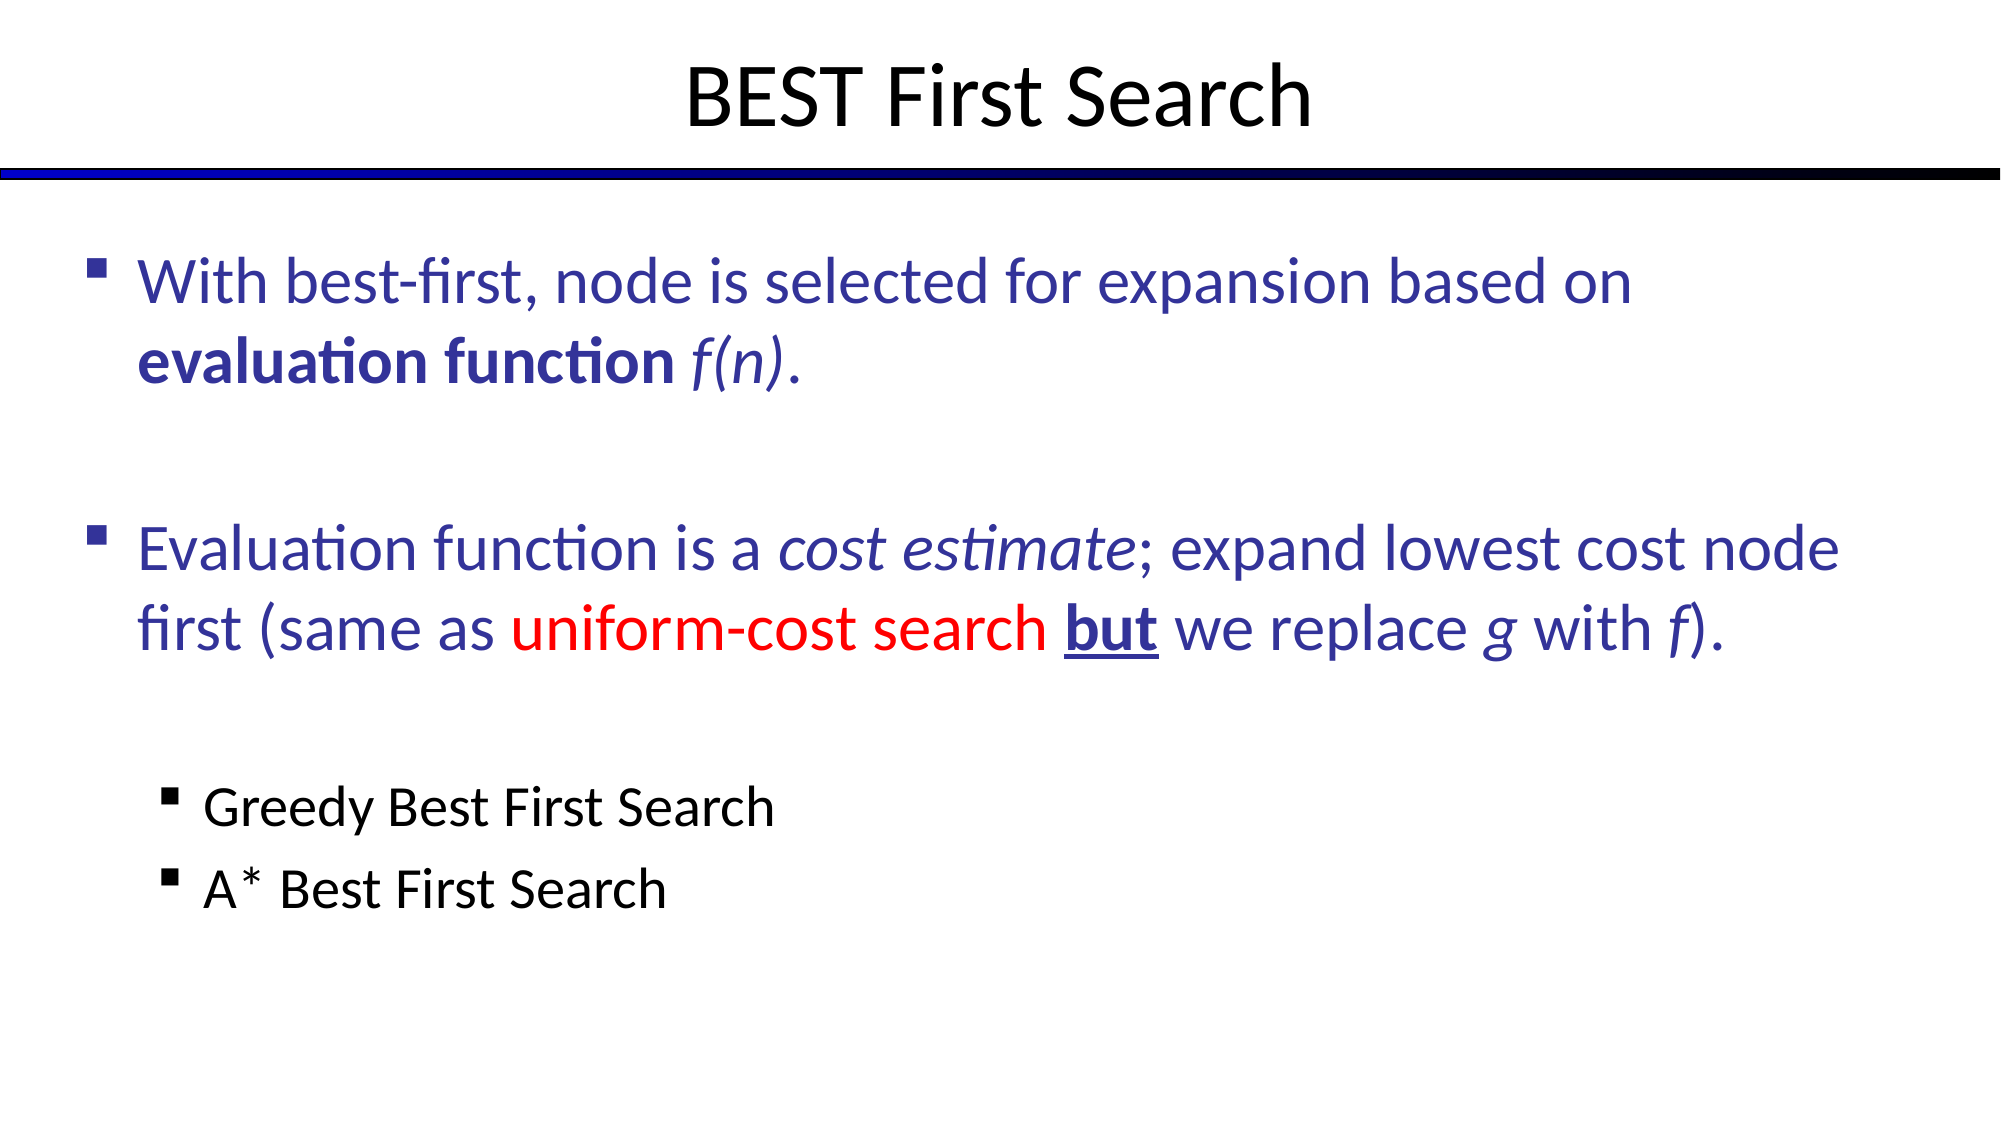

# BEST First Search
With best-first, node is selected for expansion based on evaluation function f(n).

Evaluation function is a cost estimate; expand lowest cost node first (same as uniform-cost search but we replace g with f).

Greedy Best First Search
A* Best First Search